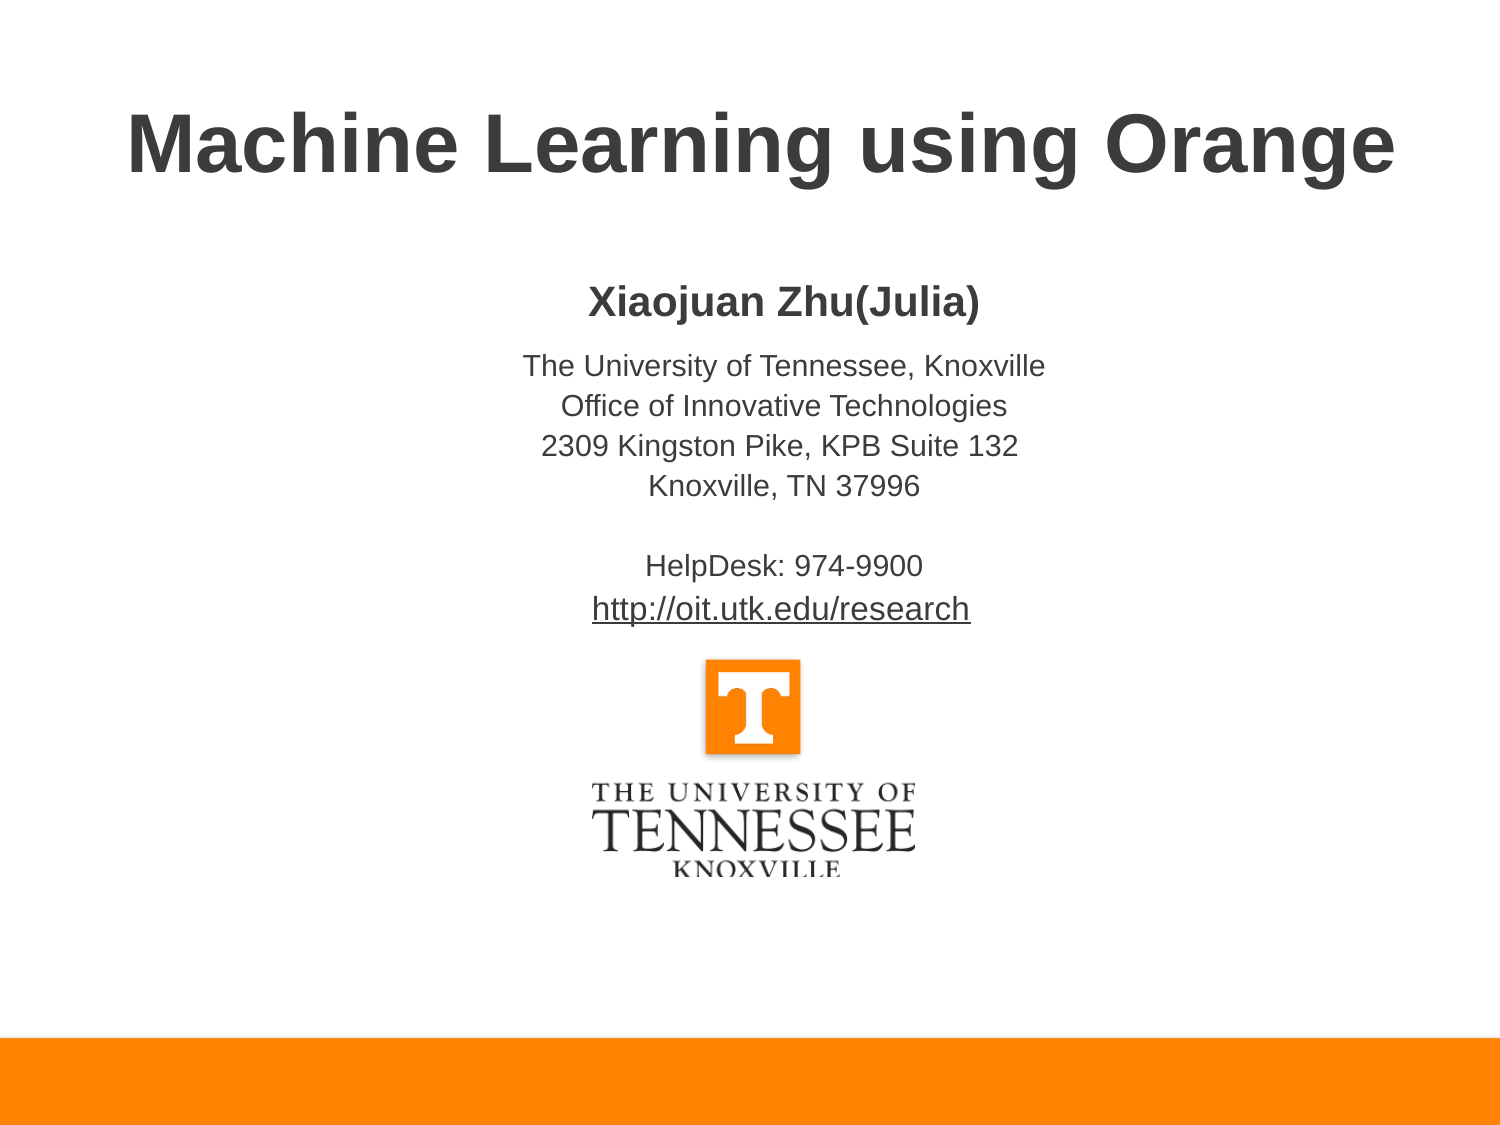

# Machine Learning using Orange
Xiaojuan Zhu(Julia)
The University of Tennessee, Knoxville
Office of Innovative Technologies
2309 Kingston Pike, KPB Suite 132
Knoxville, TN 37996

HelpDesk: 974-9900
http://oit.utk.edu/research